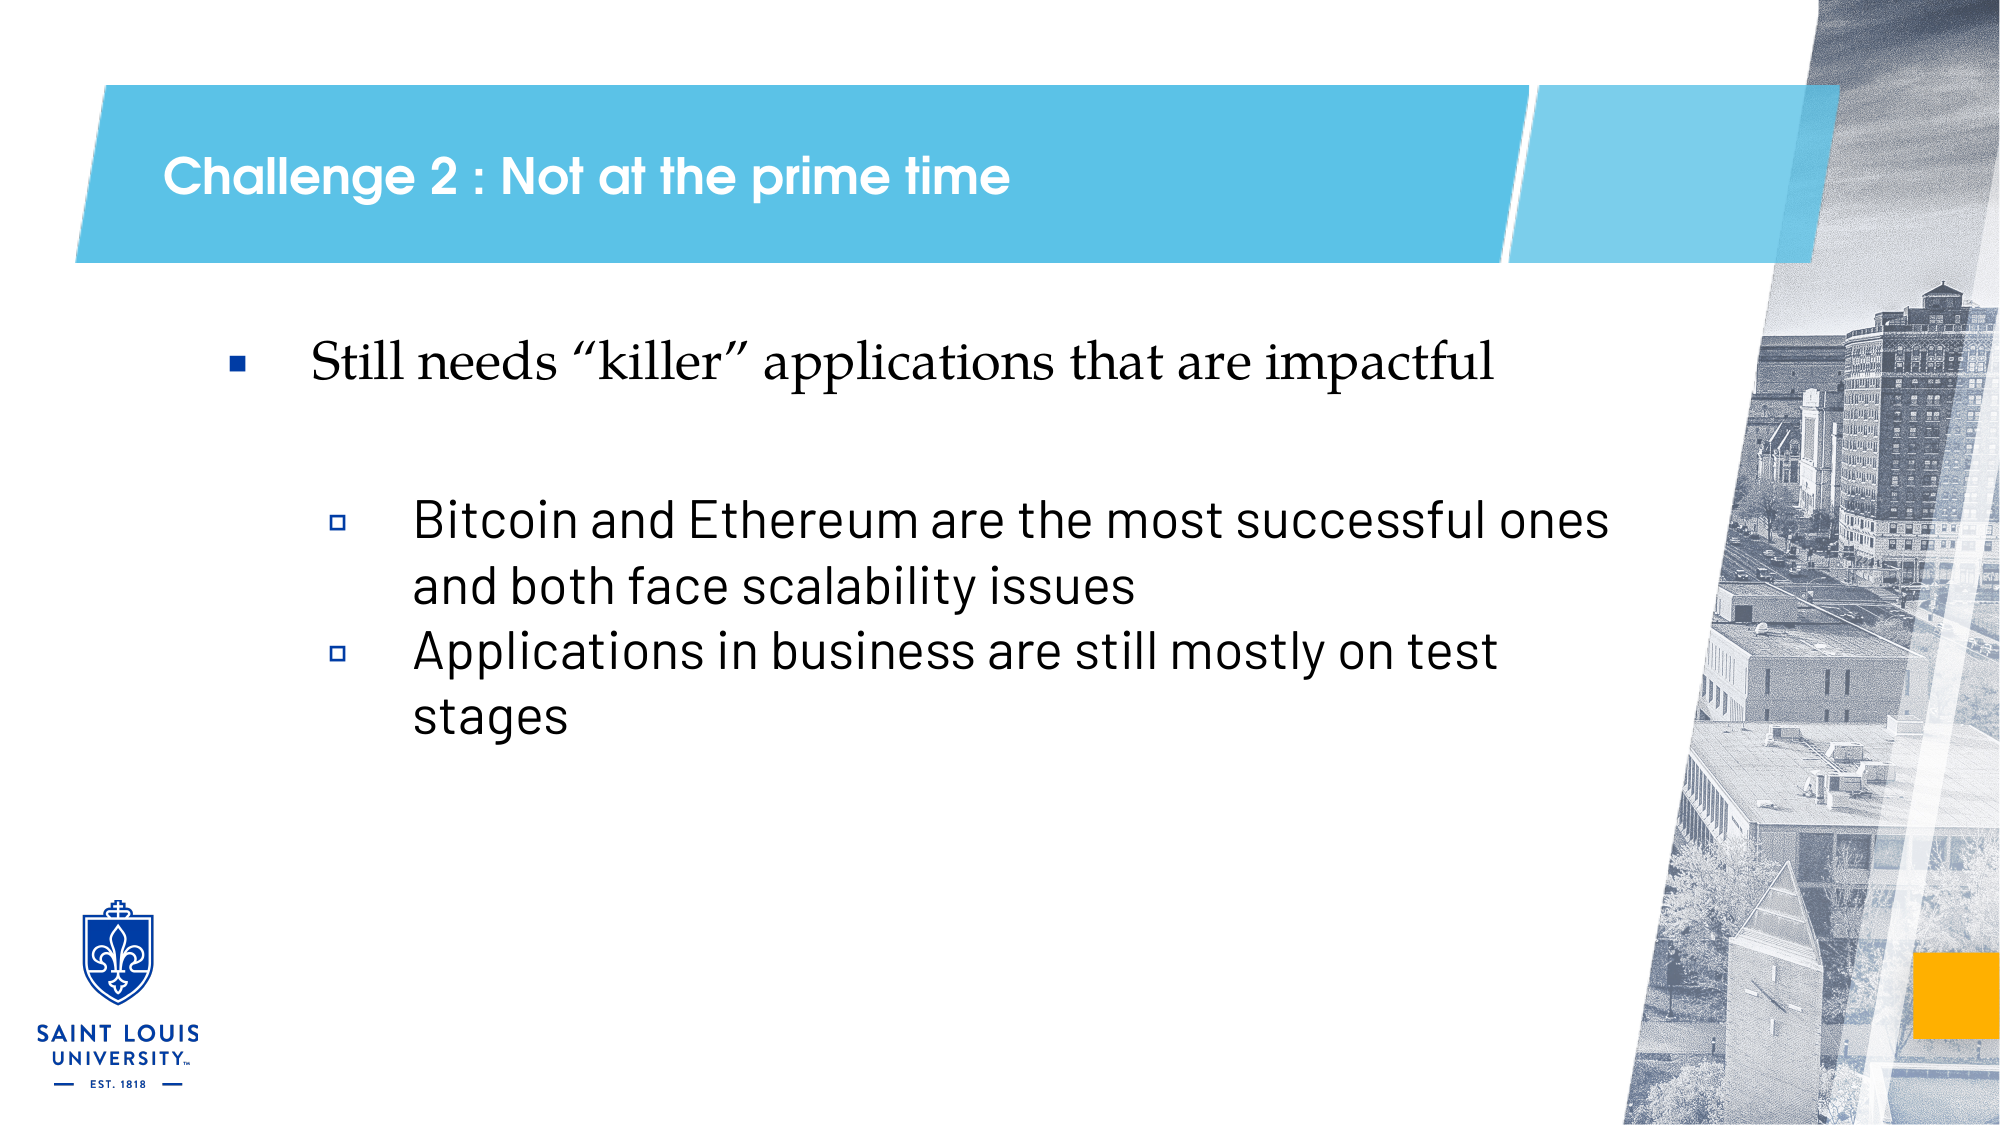

# Challenge 2 : Not at the prime time
Still needs “killer” applications that are impactful

Bitcoin and Ethereum are the most successful ones and both face scalability issues
Applications in business are still mostly on test stages